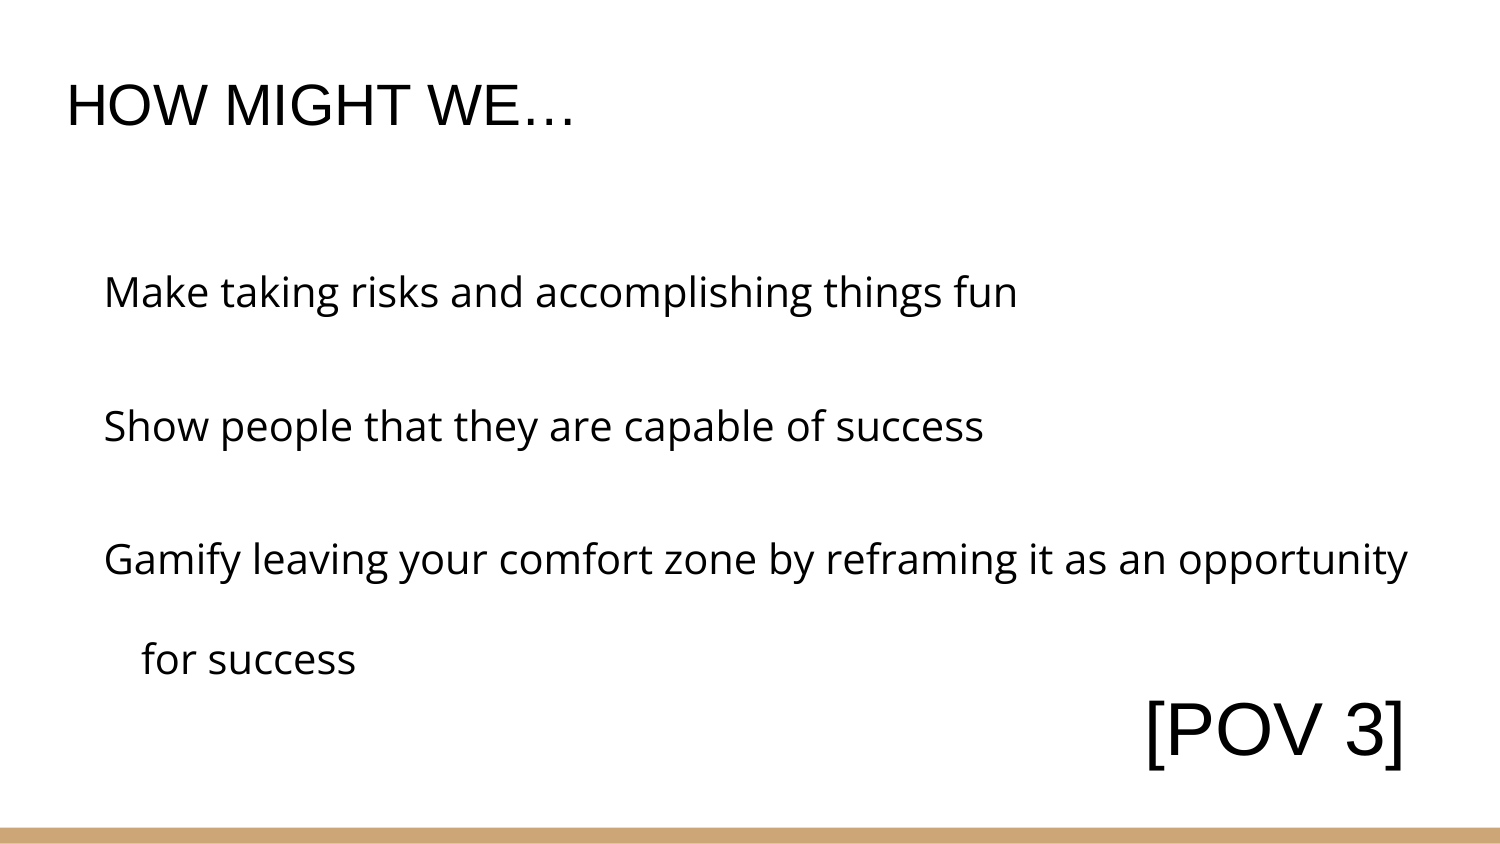

# HOW MIGHT WE…
Make taking risks and accomplishing things fun
Show people that they are capable of success
Gamify leaving your comfort zone by reframing it as an opportunity for success
[POV 3]